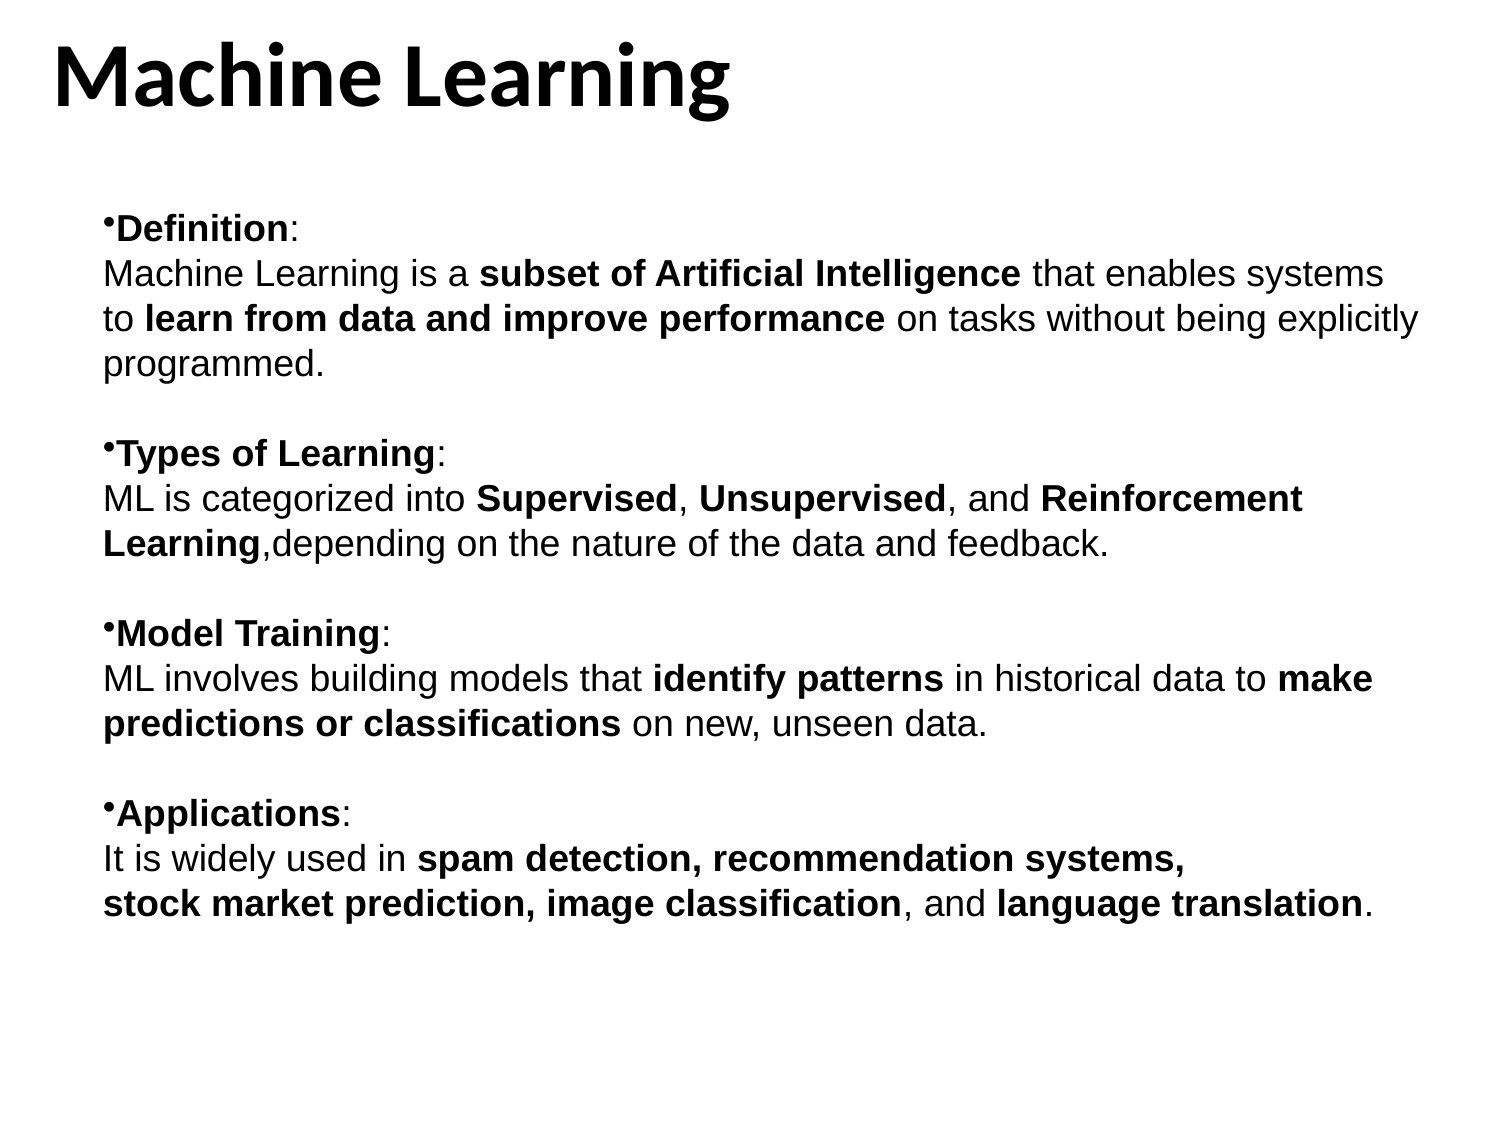

# Machine Learning
Definition:
Machine Learning is a subset of Artificial Intelligence that enables systems
to learn from data and improve performance on tasks without being explicitly programmed.

Types of Learning:
ML is categorized into Supervised, Unsupervised, and Reinforcement Learning,depending on the nature of the data and feedback.

Model Training:
ML involves building models that identify patterns in historical data to make predictions or classifications on new, unseen data.

Applications:
It is widely used in spam detection, recommendation systems,
stock market prediction, image classification, and language translation.